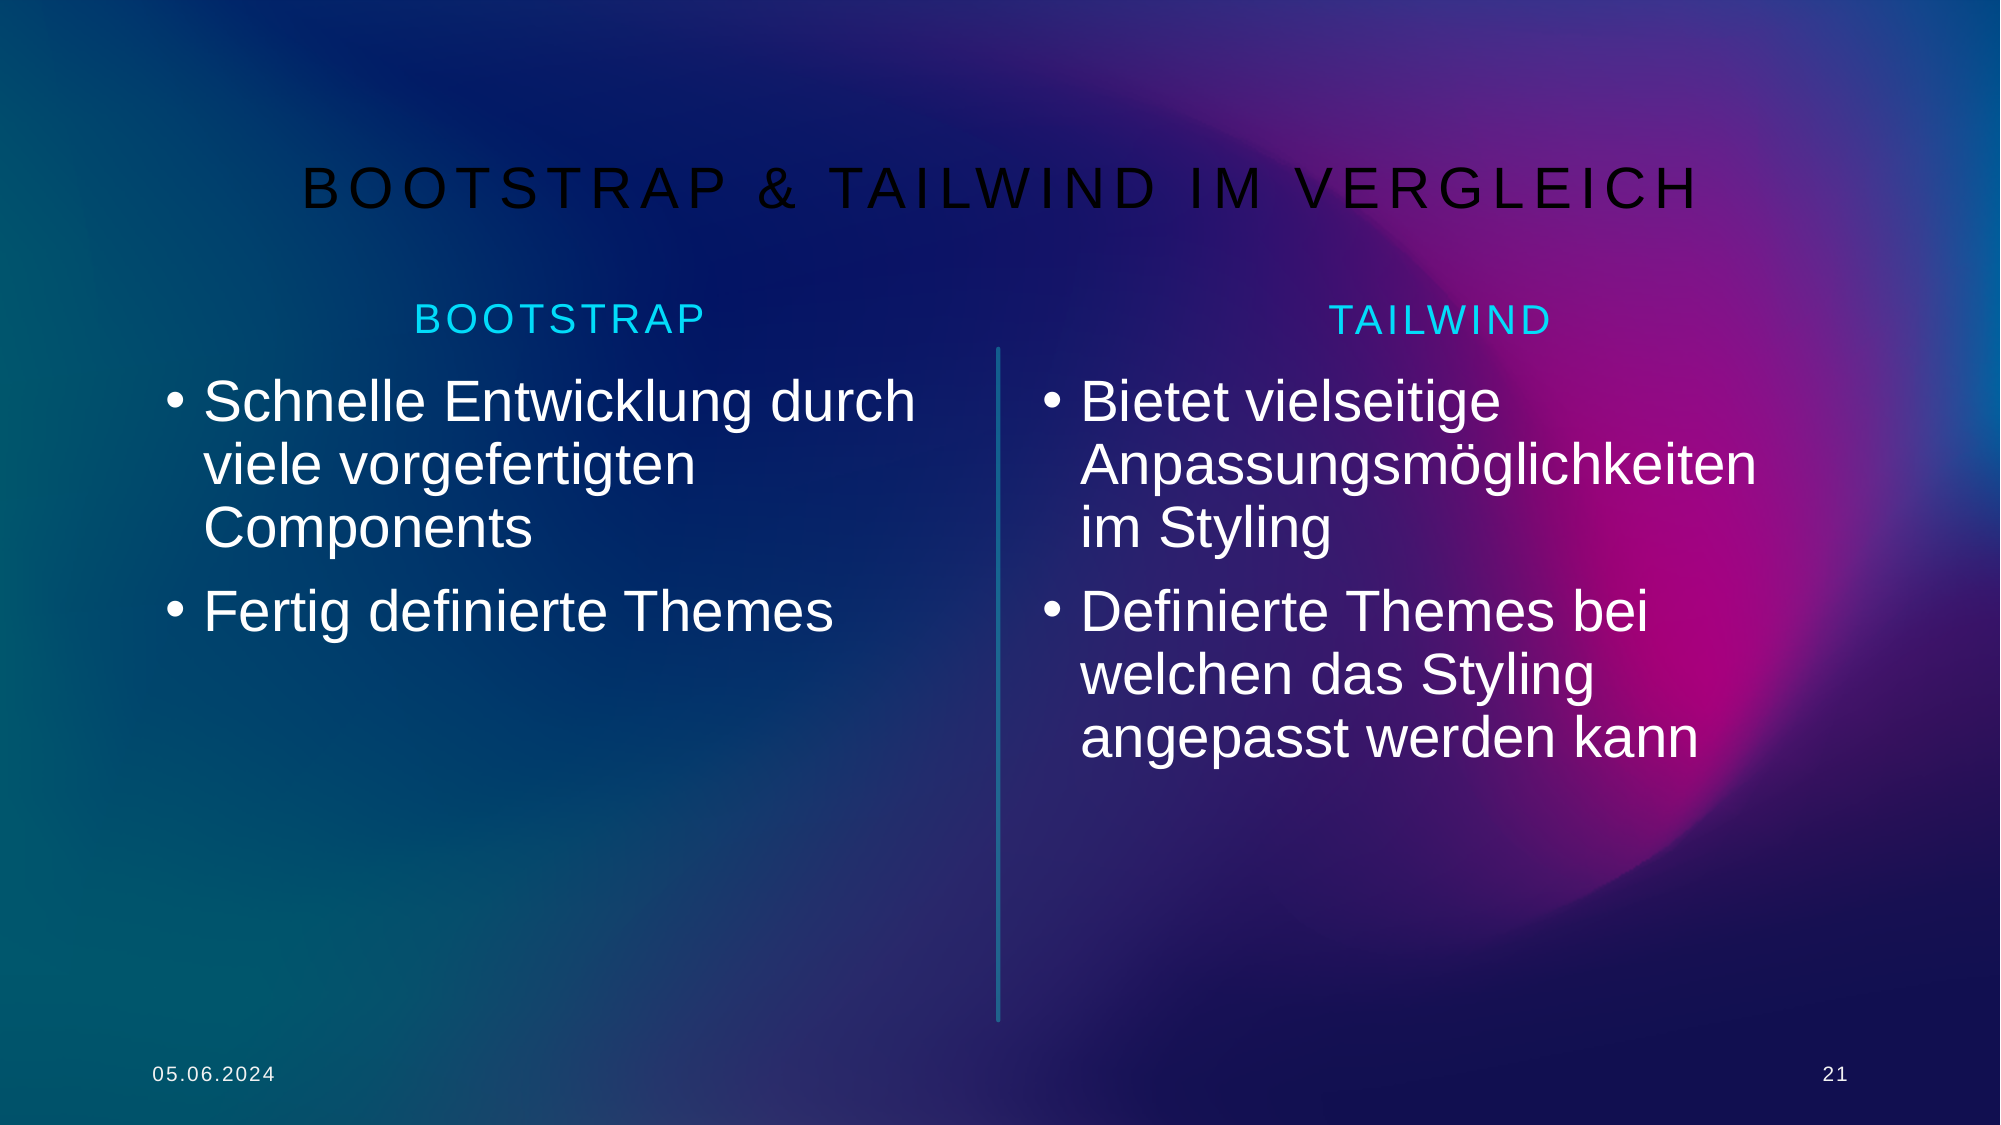

# Bootstrap & tailwind im vergleich
Bootstrap
Tailwind
Schnelle Entwicklung durch viele vorgefertigten Components
Fertig definierte Themes
Bietet vielseitige Anpassungsmöglichkeiten im Styling
Definierte Themes bei welchen das Styling angepasst werden kann
05.06.2024
21